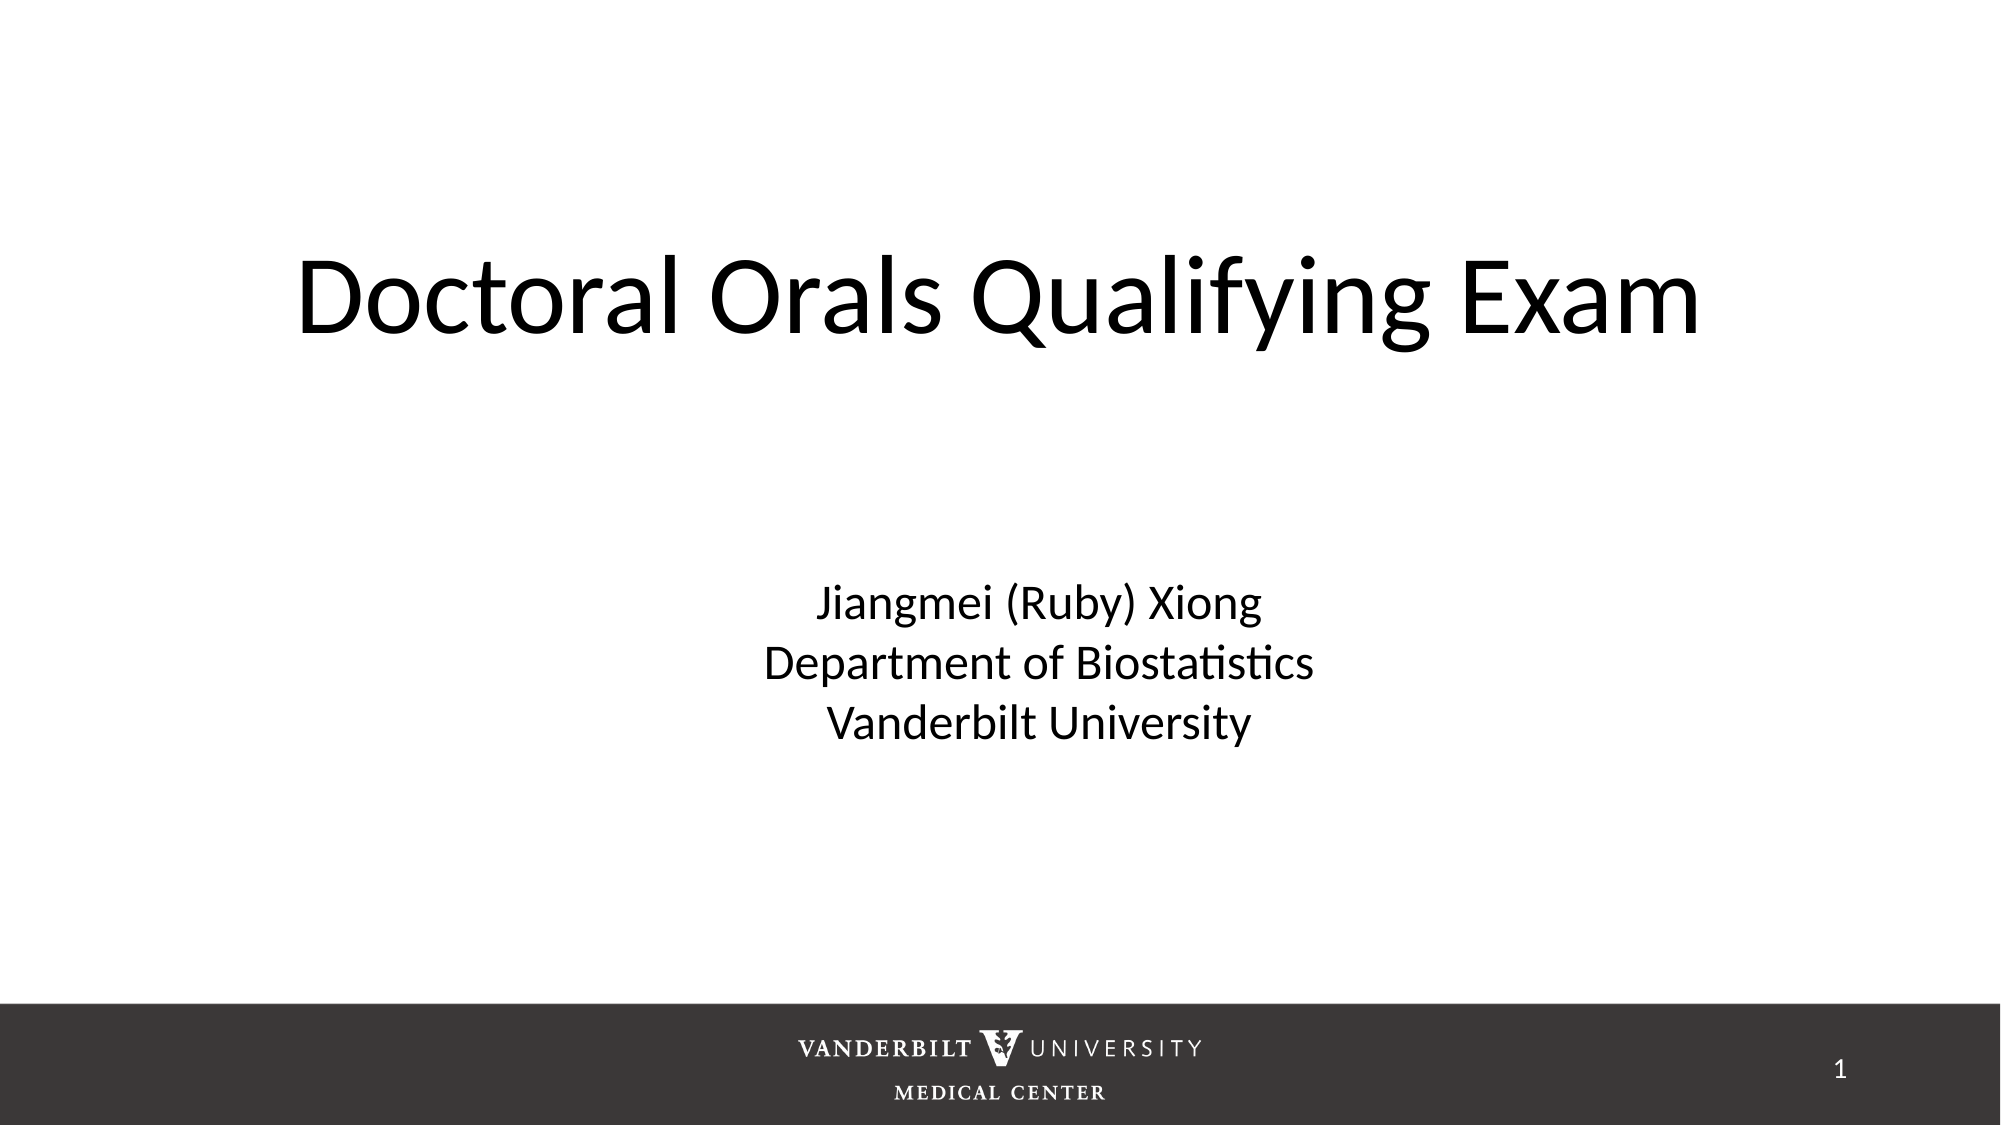

Doctoral Orals Qualifying Exam
Jiangmei (Ruby) Xiong
Department of Biostatistics
Vanderbilt University
1